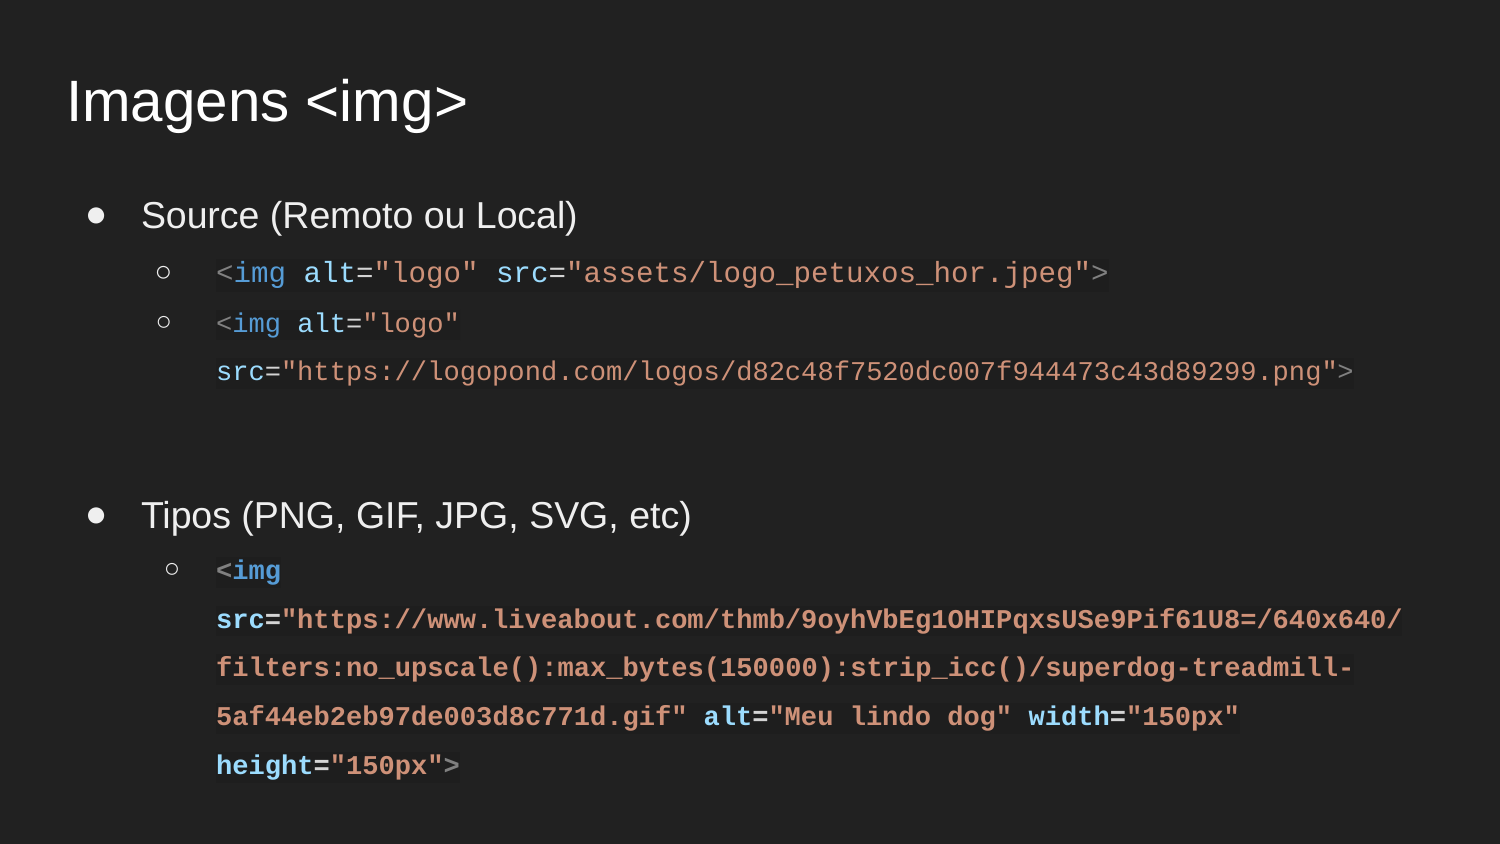

Imagens <img>
Source (Remoto ou Local)
<img alt="logo" src="assets/logo_petuxos_hor.jpeg">
<img alt="logo" src="https://logopond.com/logos/d82c48f7520dc007f944473c43d89299.png">

Tipos (PNG, GIF, JPG, SVG, etc)
<img src="https://www.liveabout.com/thmb/9oyhVbEg1OHIPqxsUSe9Pif61U8=/640x640/filters:no_upscale():max_bytes(150000):strip_icc()/superdog-treadmill-5af44eb2eb97de003d8c771d.gif" alt="Meu lindo dog" width="150px" height="150px">